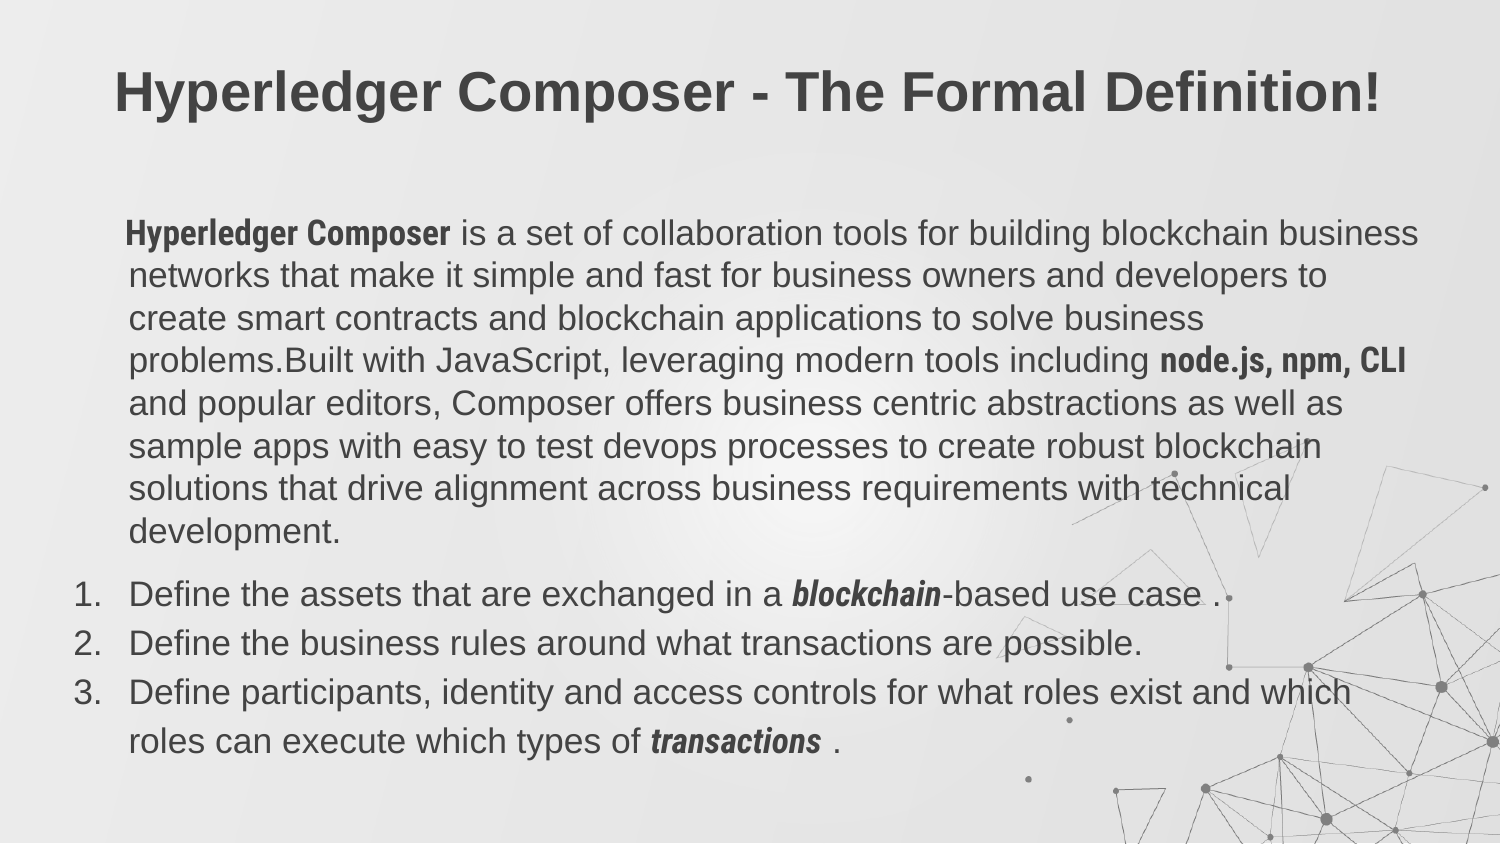

# Hyperledger Composer - The Formal Definition!
    Hyperledger Composer is a set of collaboration tools for building blockchain business networks that make it simple and fast for business owners and developers to create smart contracts and blockchain applications to solve business problems.Built with JavaScript, leveraging modern tools including node.js, npm, CLI and popular editors, Composer offers business centric abstractions as well as sample apps with easy to test devops processes to create robust blockchain solutions that drive alignment across business requirements with technical development.
Define the assets that are exchanged in a blockchain-based use case .
Define the business rules around what transactions are possible.
Define participants, identity and access controls for what roles exist and which roles can execute which types of transactions .